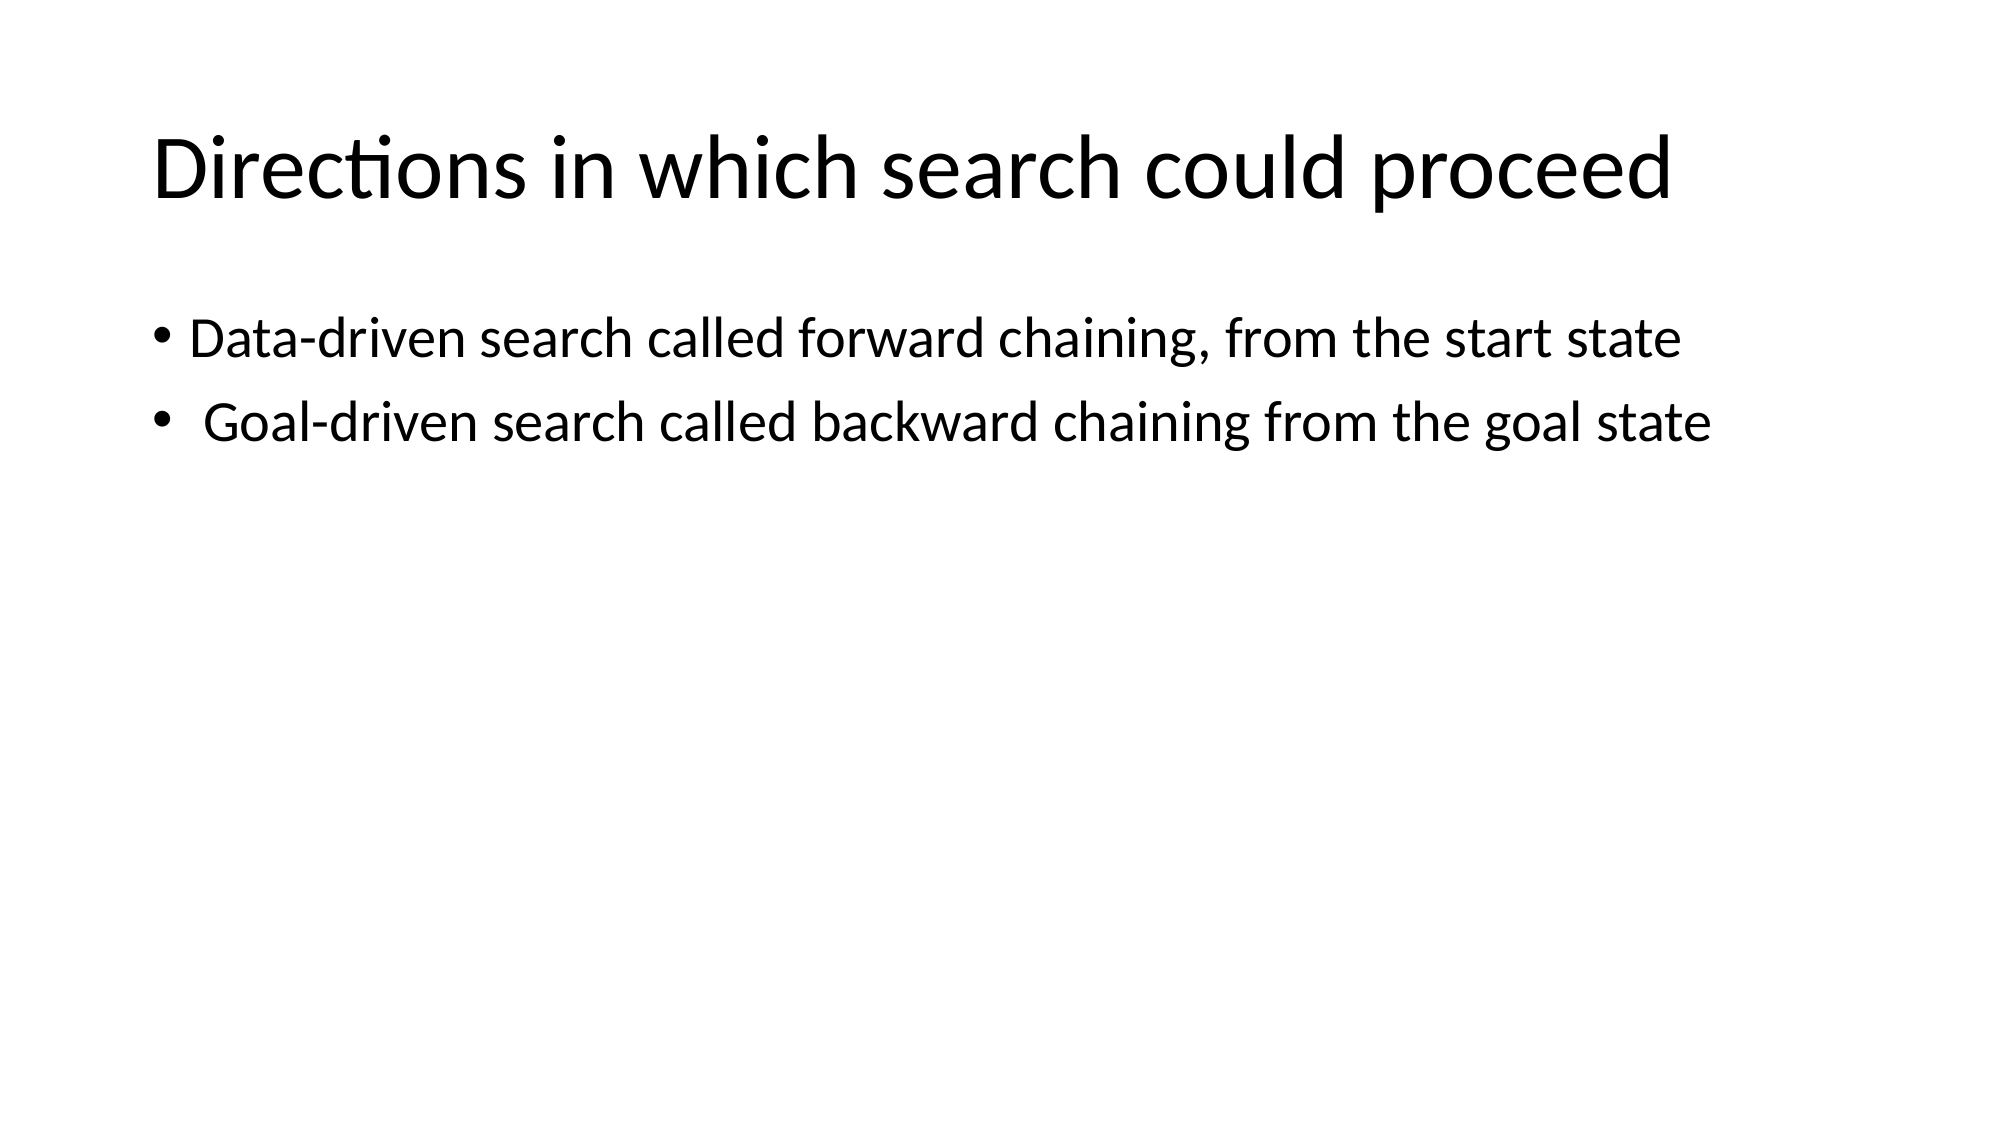

# Directions in which search could proceed
Data-driven search called forward chaining, from the start state
 Goal-driven search called backward chaining from the goal state